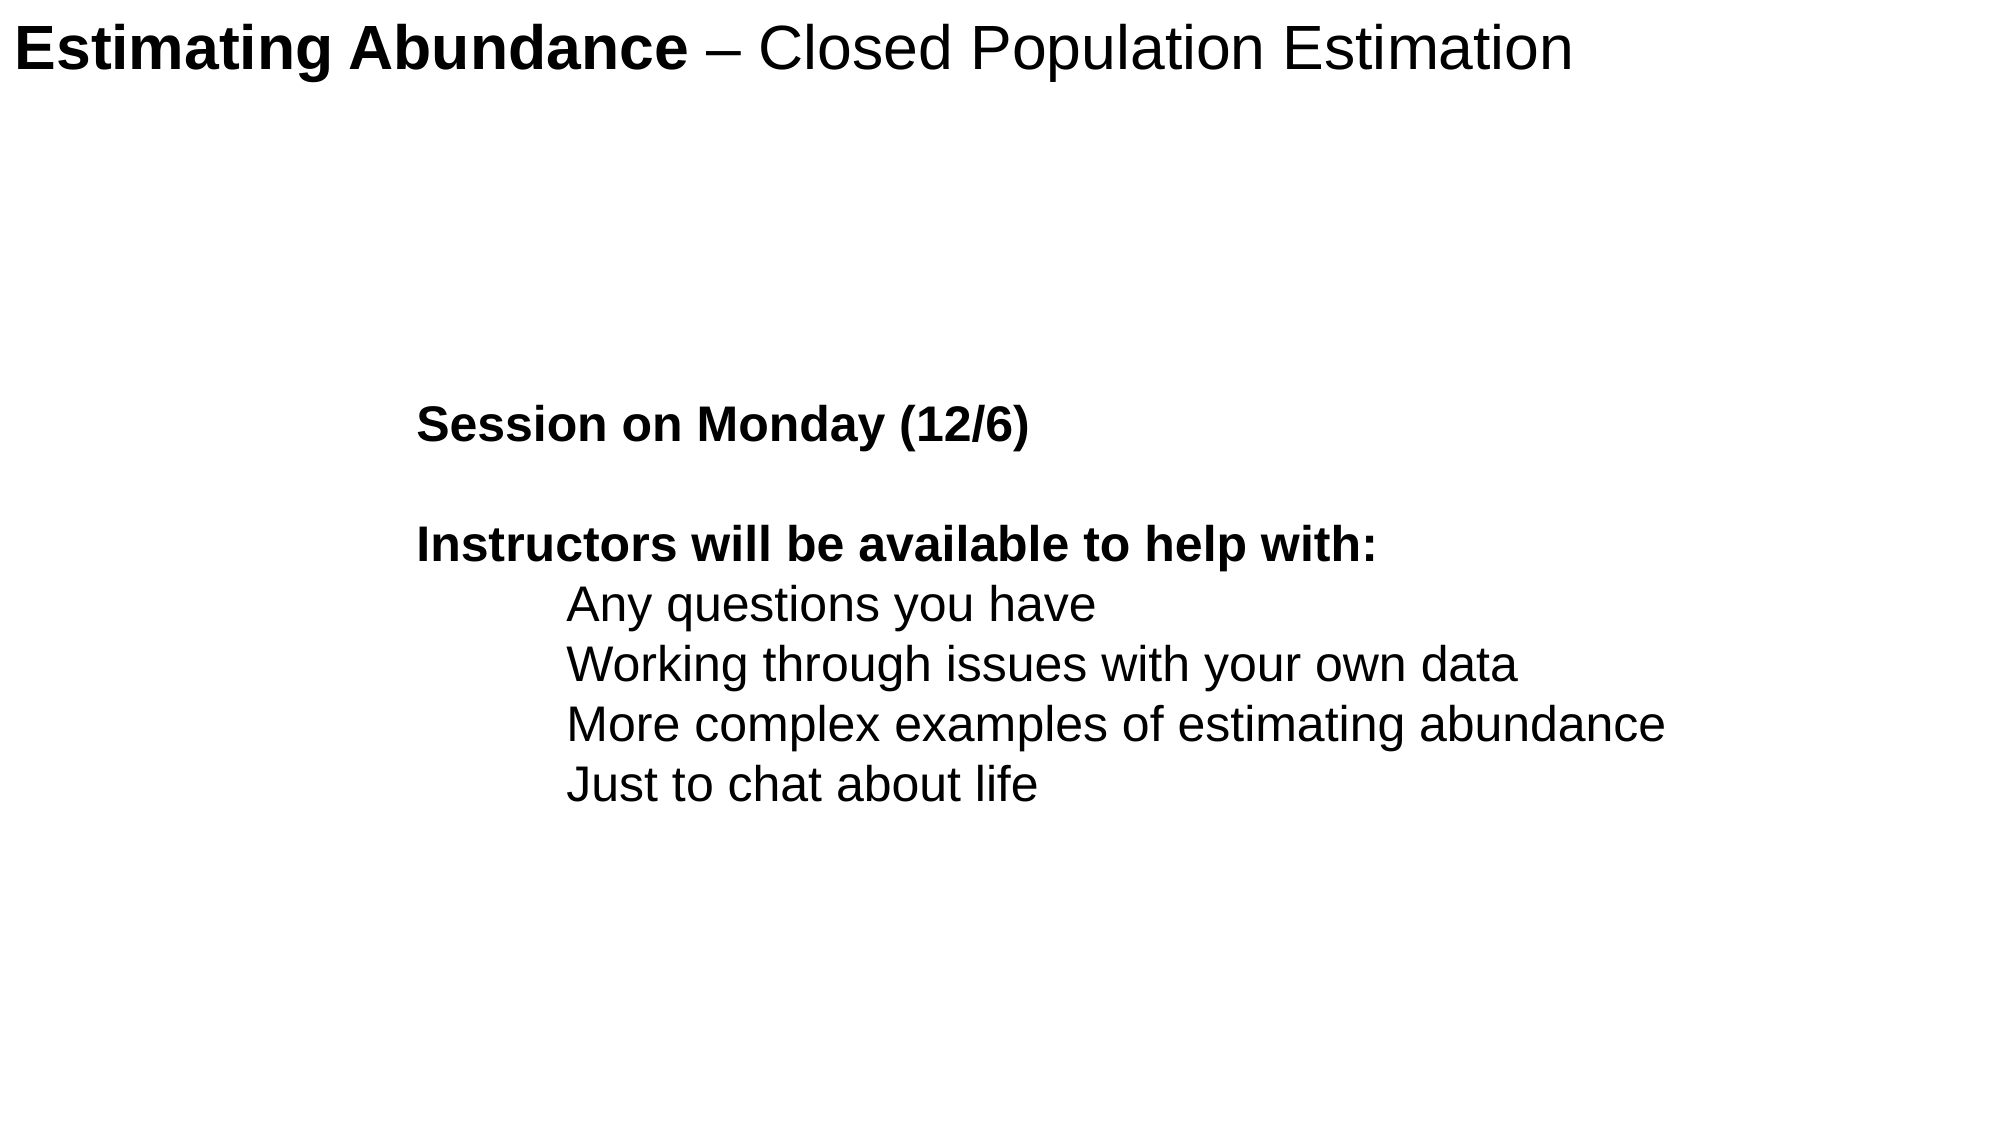

Estimating Abundance – Closed Population Estimation
Session on Monday (12/6)

Instructors will be available to help with:
	Any questions you have
	Working through issues with your own data
	More complex examples of estimating abundance
	Just to chat about life